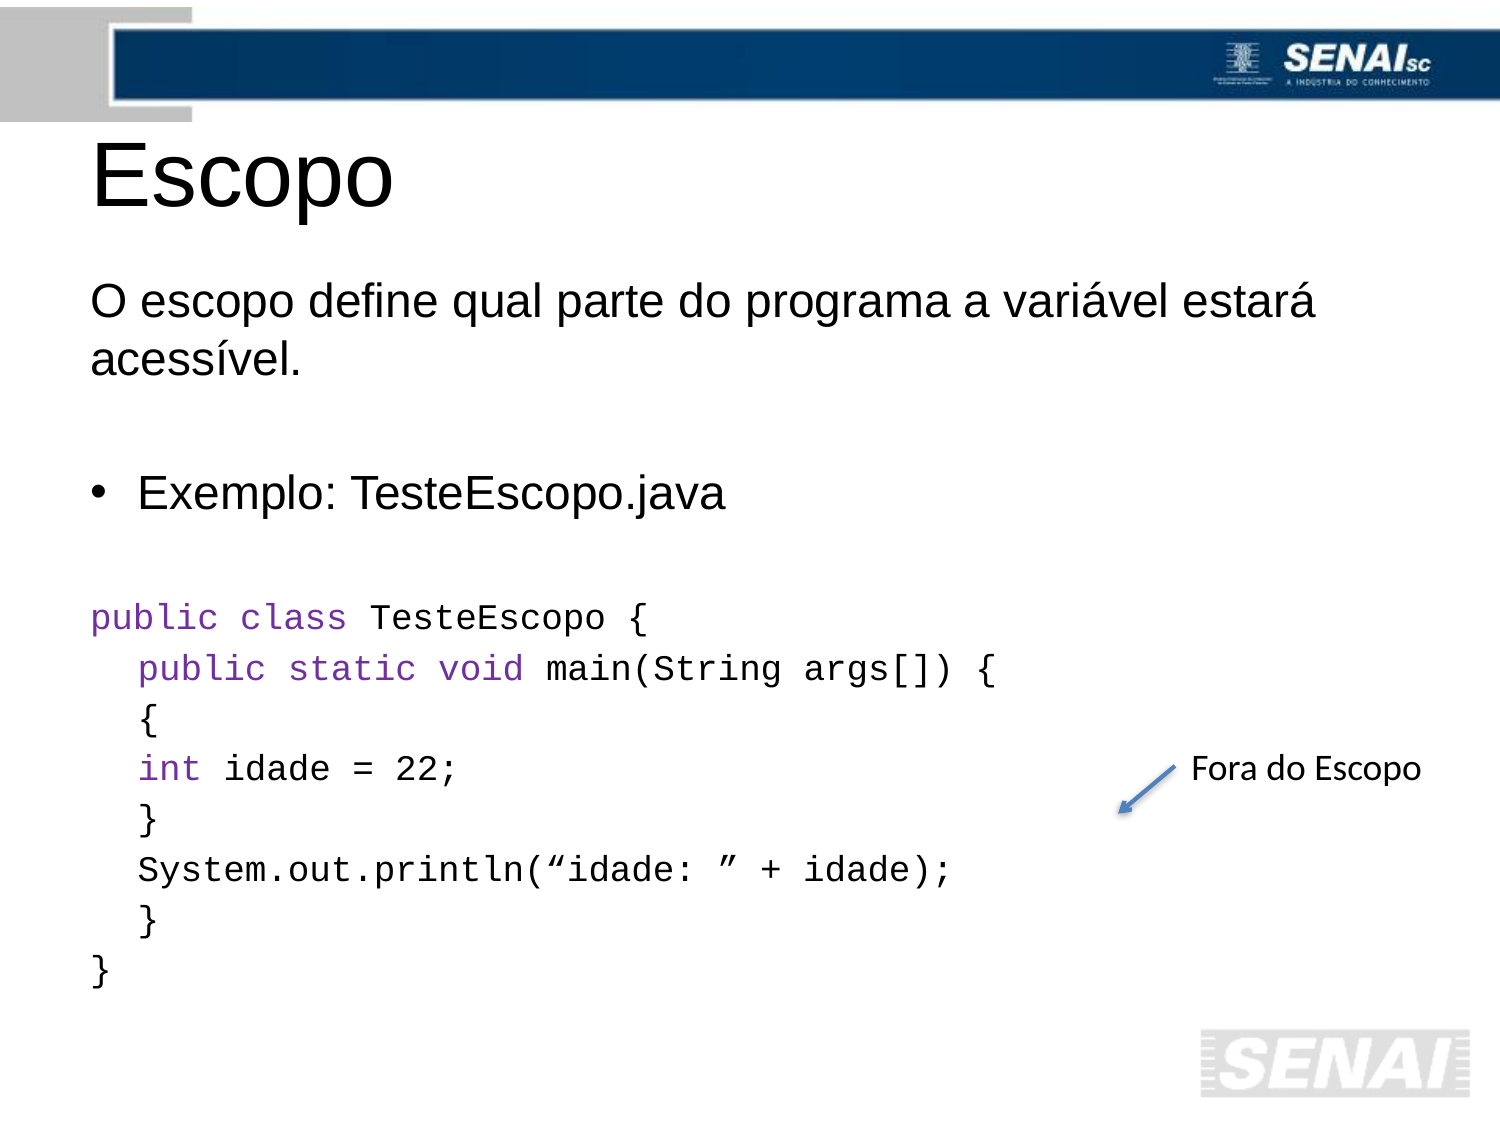

# Escopo
O escopo define qual parte do programa a variável estará acessível.

Exemplo: TesteEscopo.java

public class TesteEscopo {
	public static void main(String args[]) {
	{
			int idade = 22;
	}
			System.out.println(“idade: ” + idade);
	}
}
Fora do Escopo